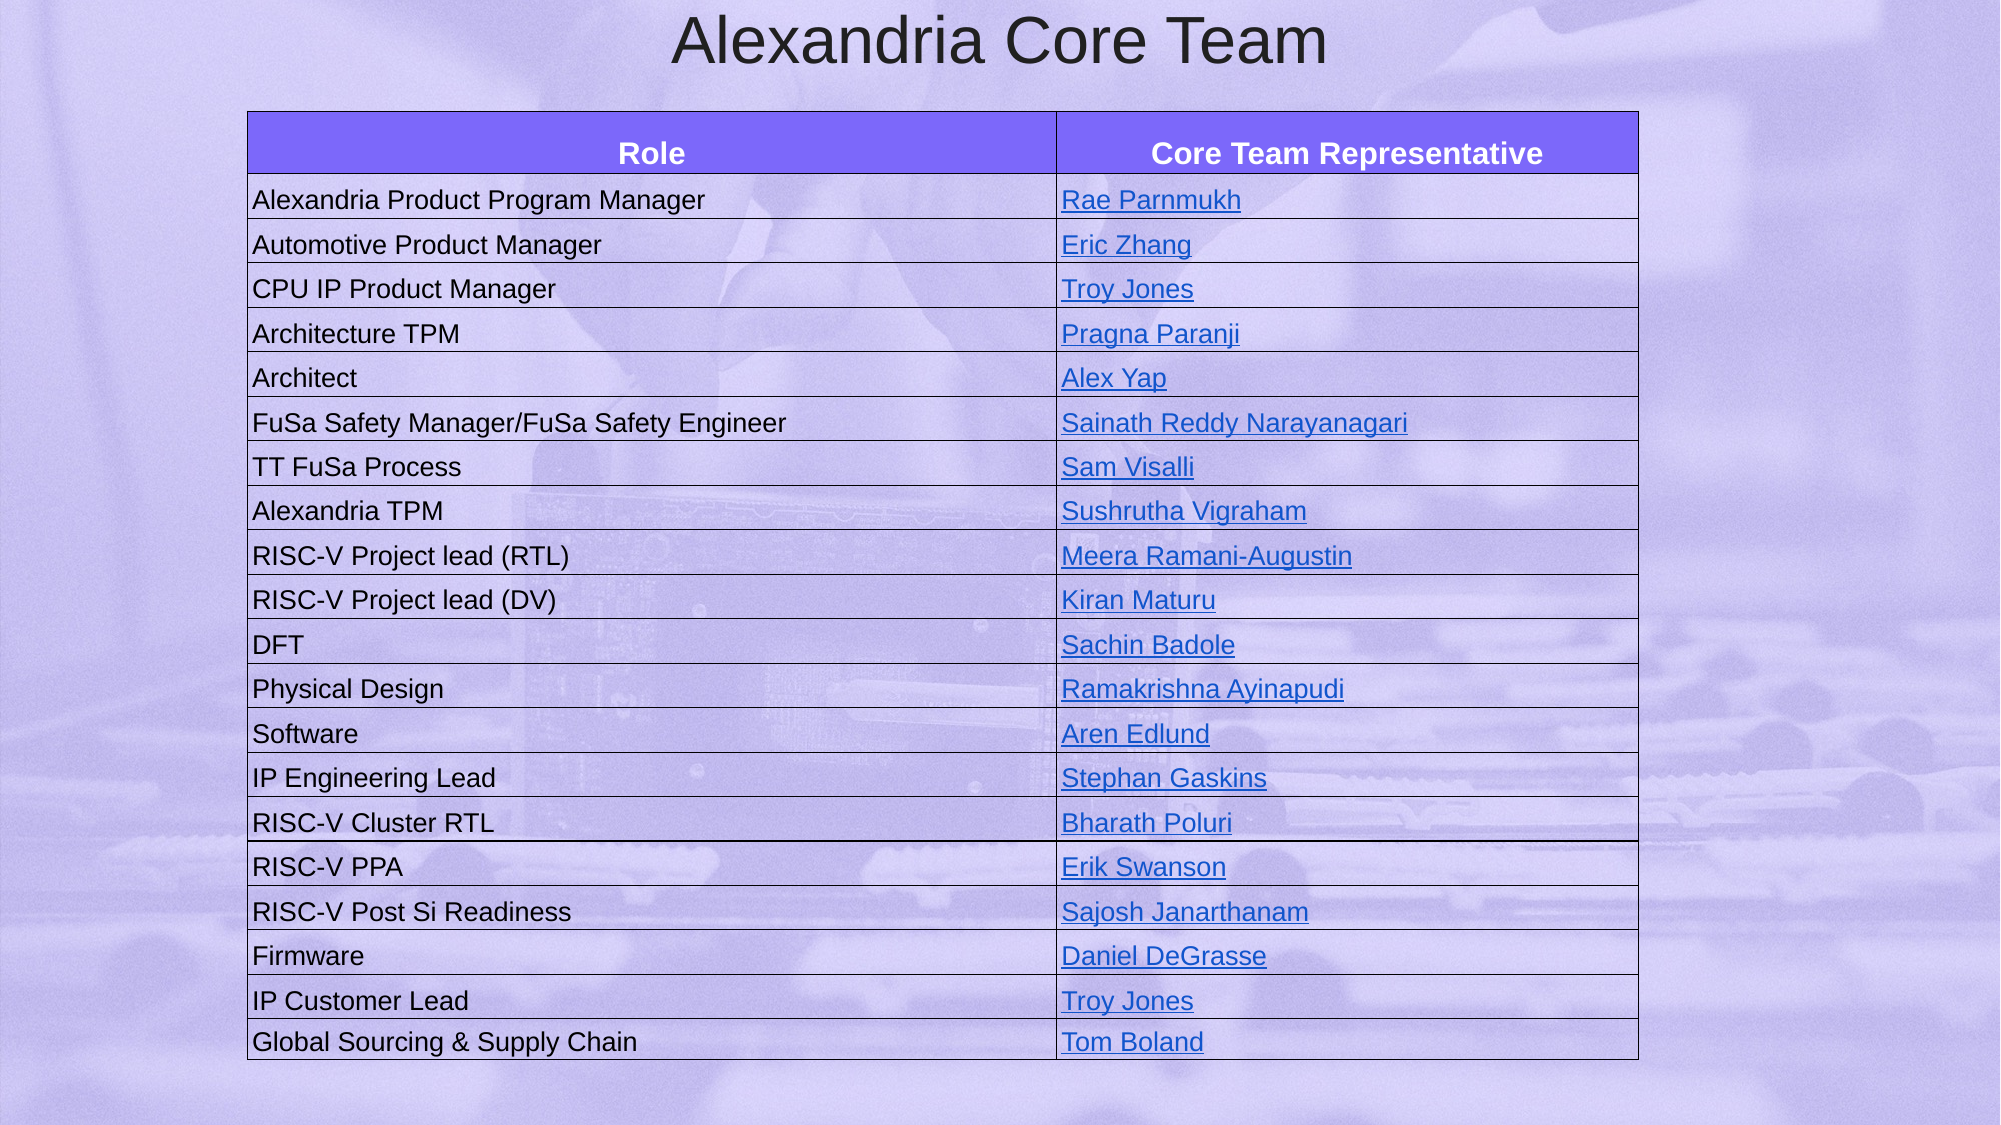

# Alexandria Core Team
| Role | Core Team Representative |
| --- | --- |
| Alexandria Product Program Manager | Rae Parnmukh |
| Automotive Product Manager | Eric Zhang |
| CPU IP Product Manager | Troy Jones |
| Architecture TPM | Pragna Paranji |
| Architect | Alex Yap |
| FuSa Safety Manager/FuSa Safety Engineer | Sainath Reddy Narayanagari |
| TT FuSa Process | Sam Visalli |
| Alexandria TPM | Sushrutha Vigraham |
| RISC-V Project lead (RTL) | Meera Ramani-Augustin |
| RISC-V Project lead (DV) | Kiran Maturu |
| DFT | Sachin Badole |
| Physical Design | Ramakrishna Ayinapudi |
| Software | Aren Edlund |
| IP Engineering Lead | Stephan Gaskins |
| RISC-V Cluster RTL | Bharath Poluri |
| RISC-V PPA | Erik Swanson |
| RISC-V Post Si Readiness | Sajosh Janarthanam |
| Firmware | Daniel DeGrasse |
| IP Customer Lead | Troy Jones |
| Global Sourcing & Supply Chain | Tom Boland |